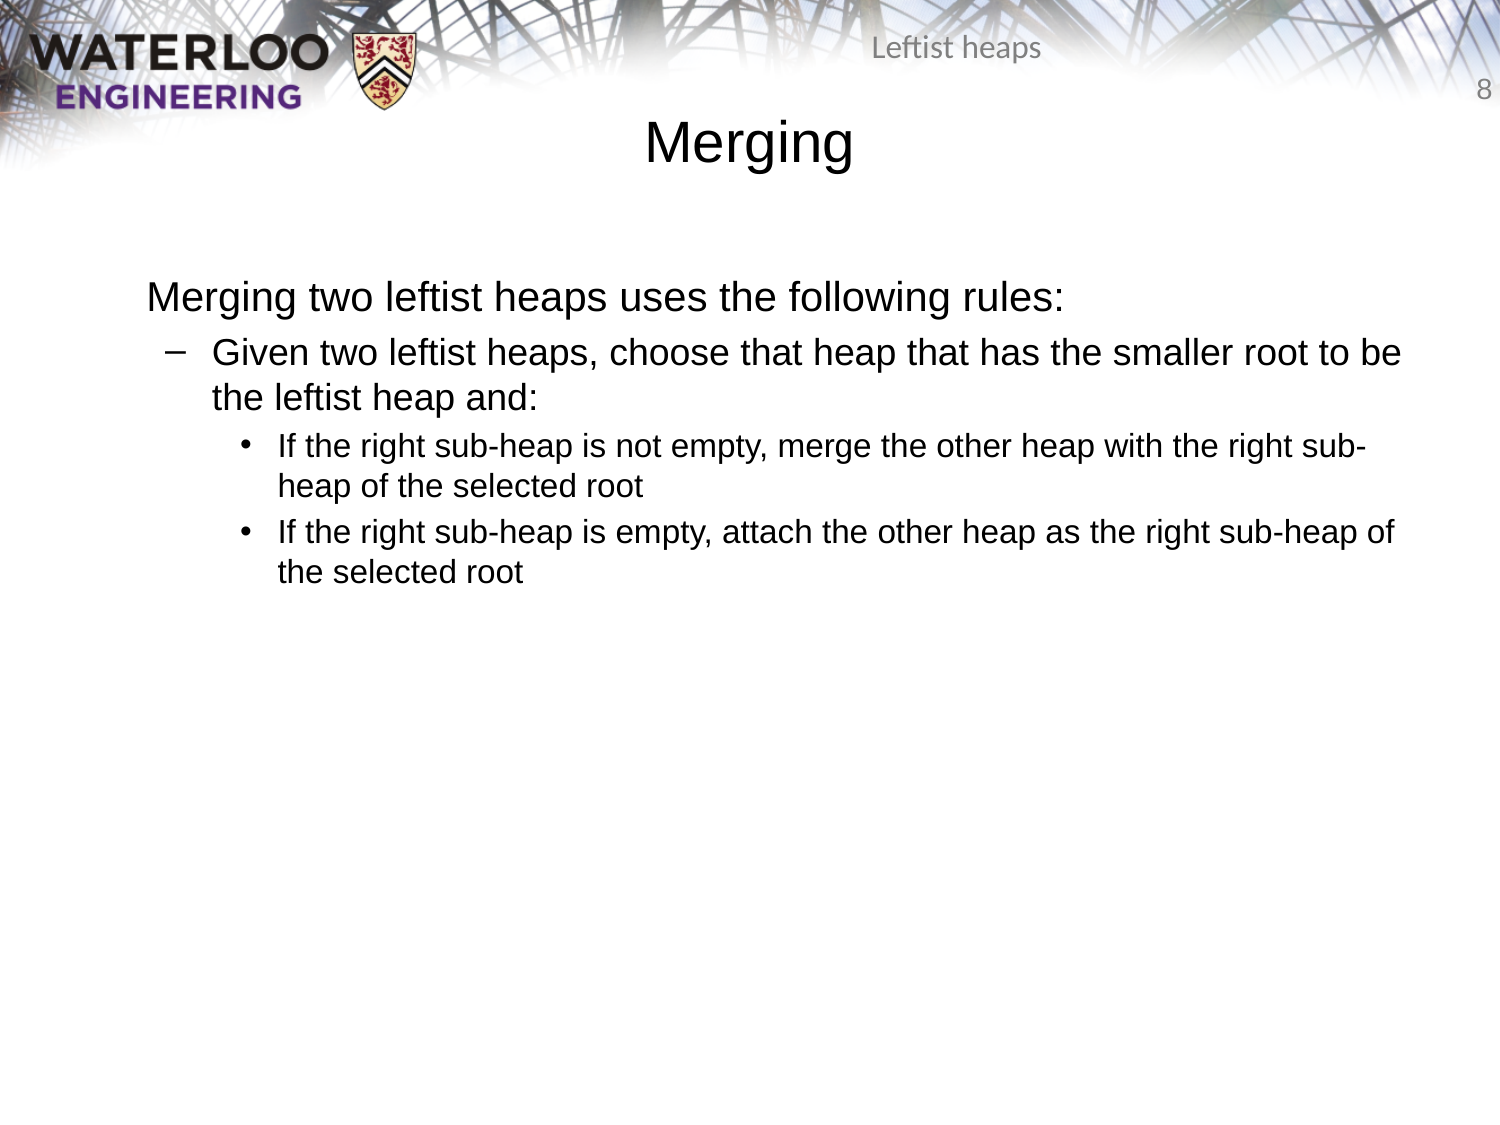

# Merging
	Merging two leftist heaps uses the following rules:
Given two leftist heaps, choose that heap that has the smaller root to be the leftist heap and:
If the right sub-heap is not empty, merge the other heap with the right sub-heap of the selected root
If the right sub-heap is empty, attach the other heap as the right sub-heap of the selected root